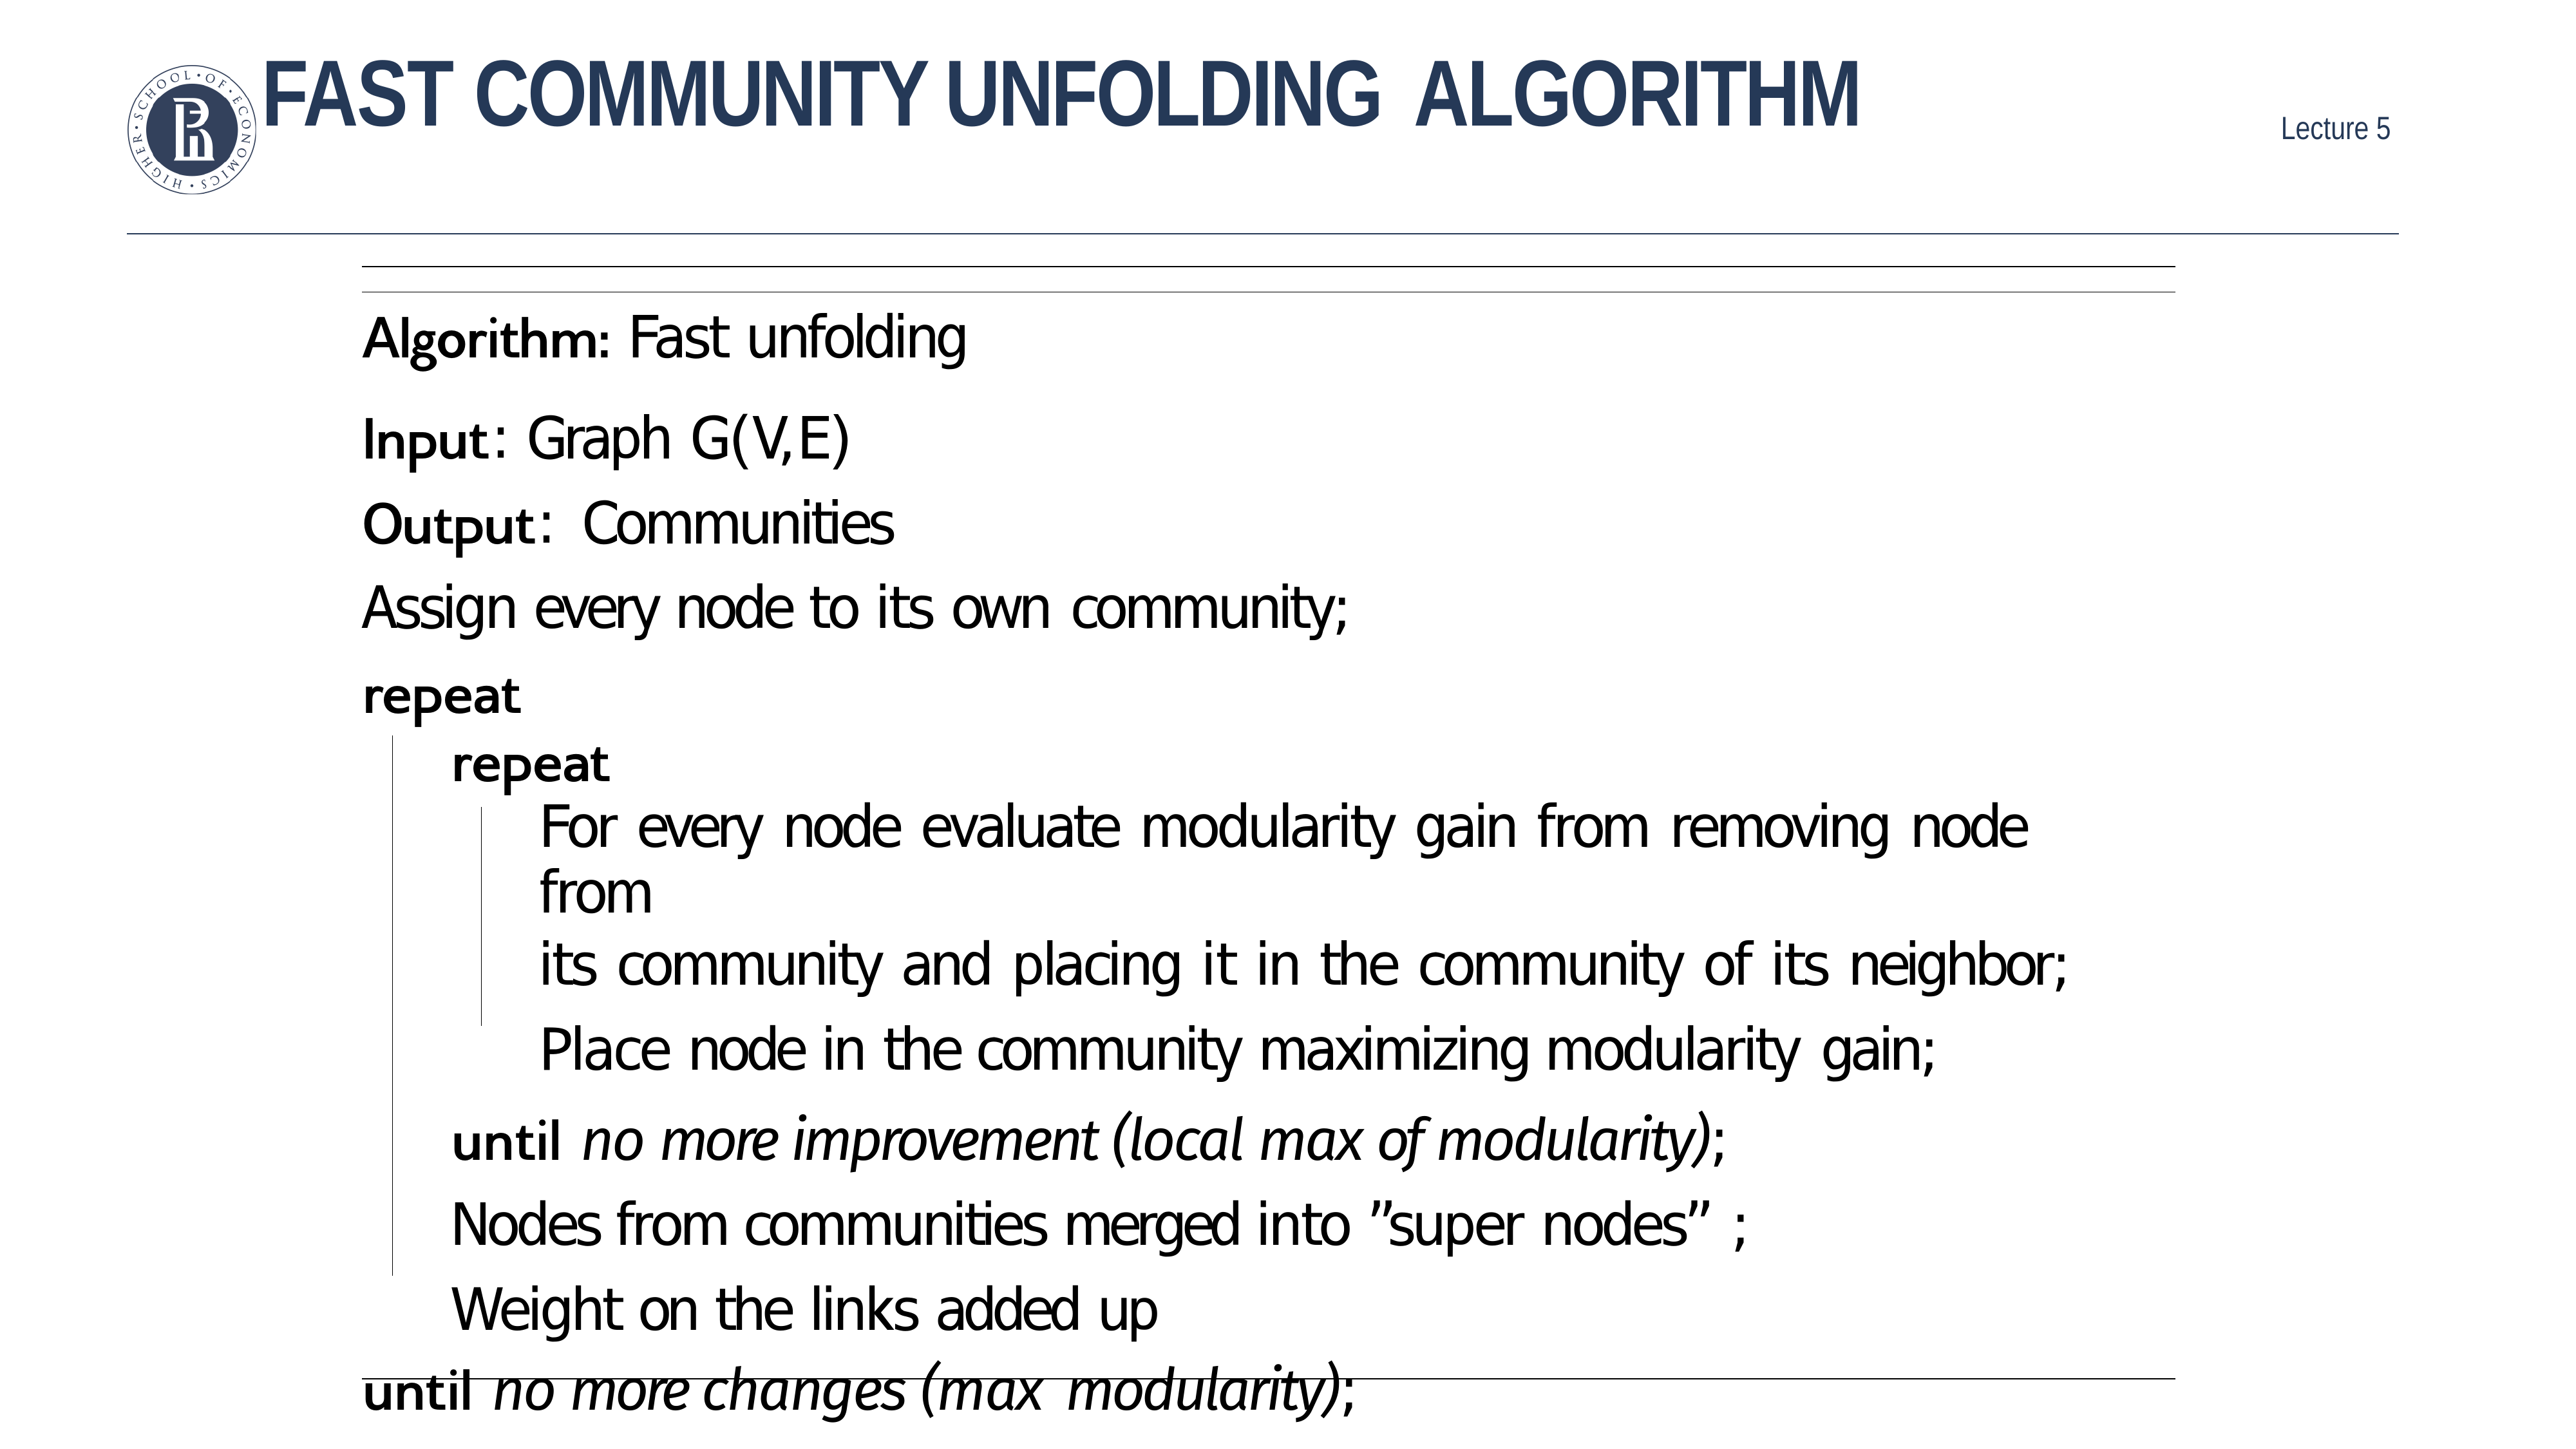

# Fast community unfolding algorithm

Algorithm: Fast unfolding
Input: Graph G(V,E)
Output: Communities
Assign every node to its own community;
repeat
repeat
For every node evaluate modularity gain from removing node from
its community and placing it in the community of its neighbor;
Place node in the community maximizing modularity gain;
until no more improvement (local max of modularity);  Nodes from communities merged into ”super nodes” ;
Weight on the links added up
until no more changes (max modularity);